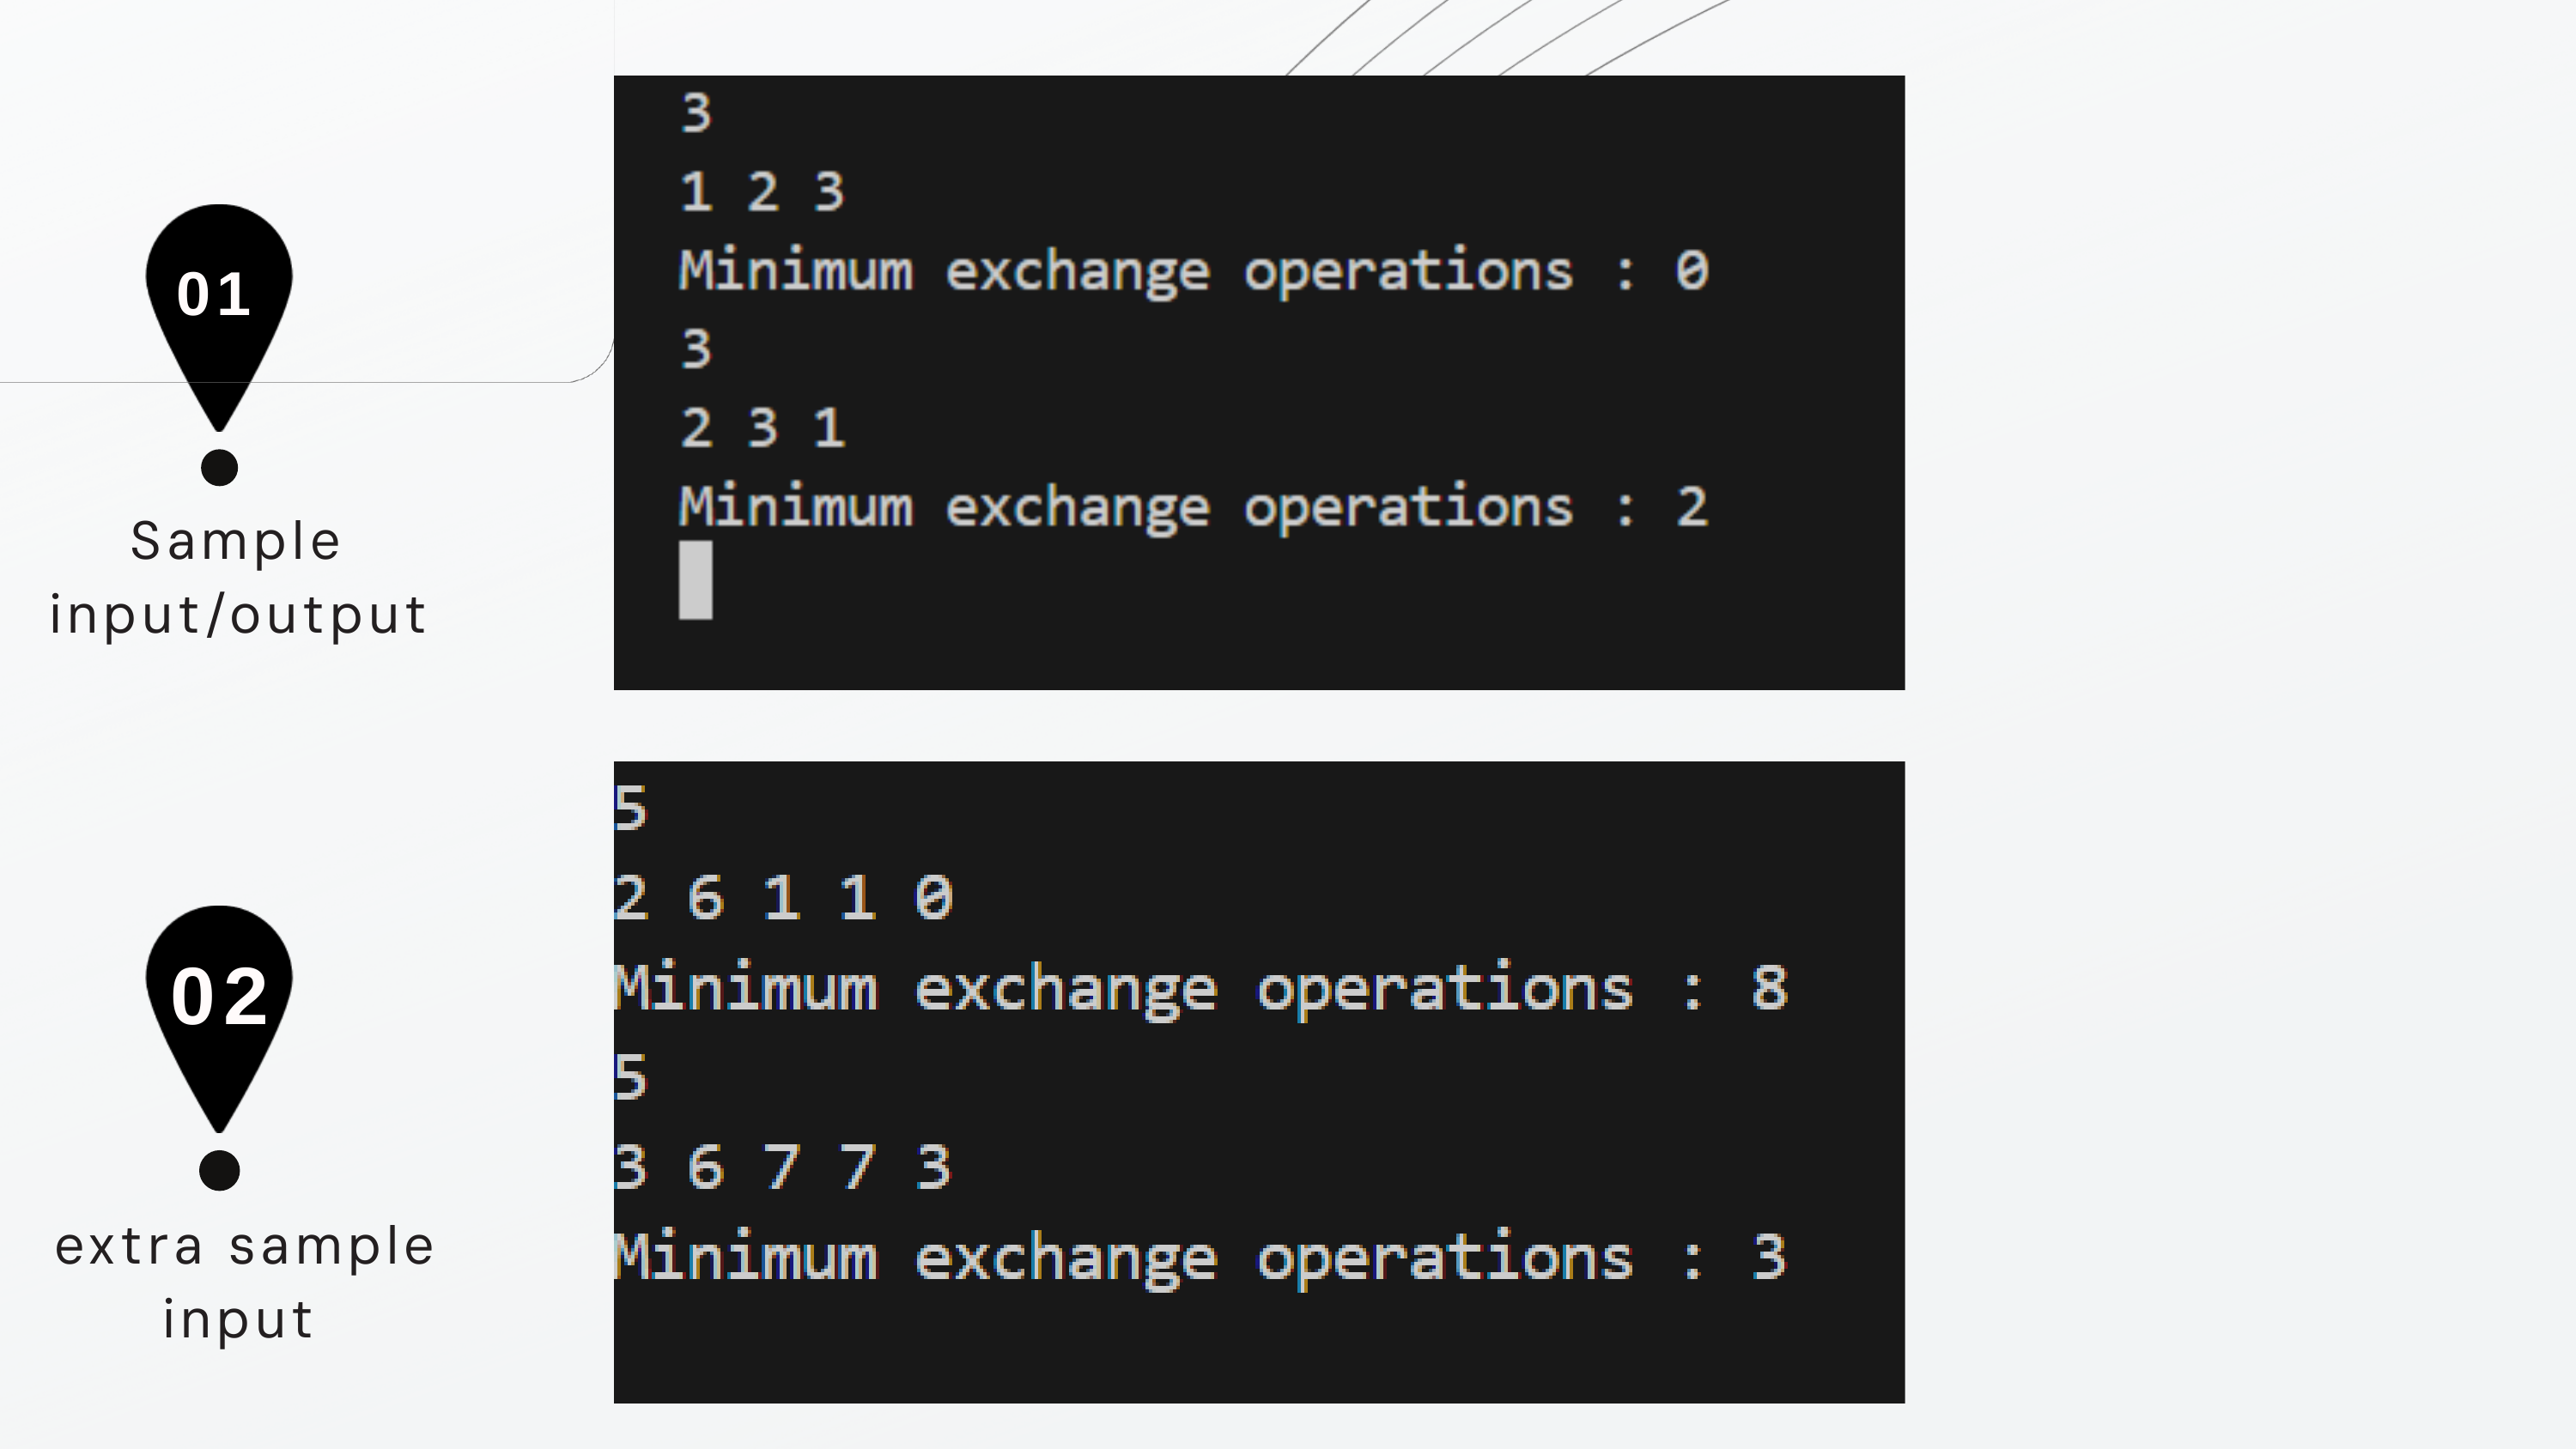

01

Sample input/output

02

 extra sample input